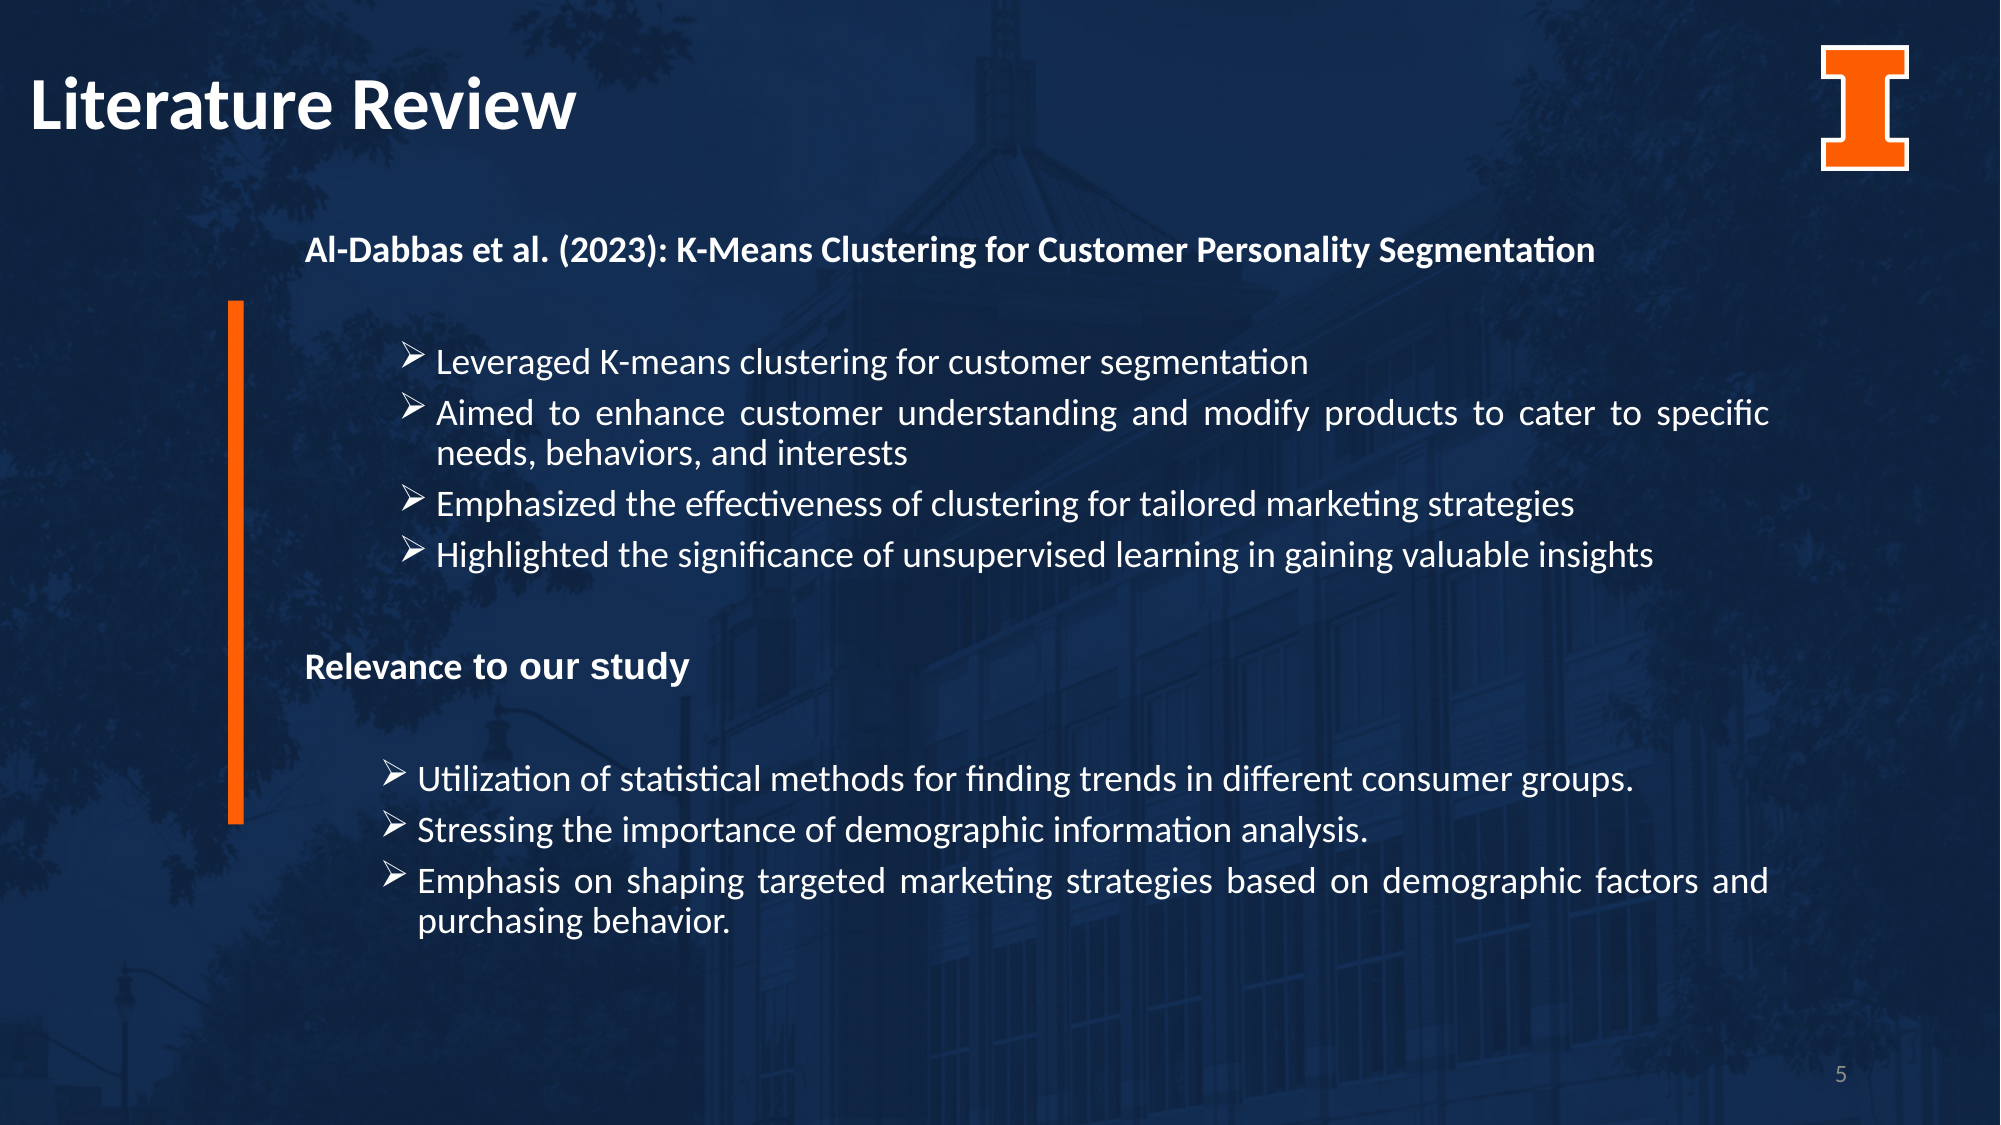

Literature Review
Al-Dabbas et al. (2023): K-Means Clustering for Customer Personality Segmentation

Leveraged K-means clustering for customer segmentation
Aimed to enhance customer understanding and modify products to cater to specific needs, behaviors, and interests
Emphasized the effectiveness of clustering for tailored marketing strategies
Highlighted the significance of unsupervised learning in gaining valuable insights

Relevance to our study

Utilization of statistical methods for finding trends in different consumer groups.
Stressing the importance of demographic information analysis.
Emphasis on shaping targeted marketing strategies based on demographic factors and purchasing behavior.

5